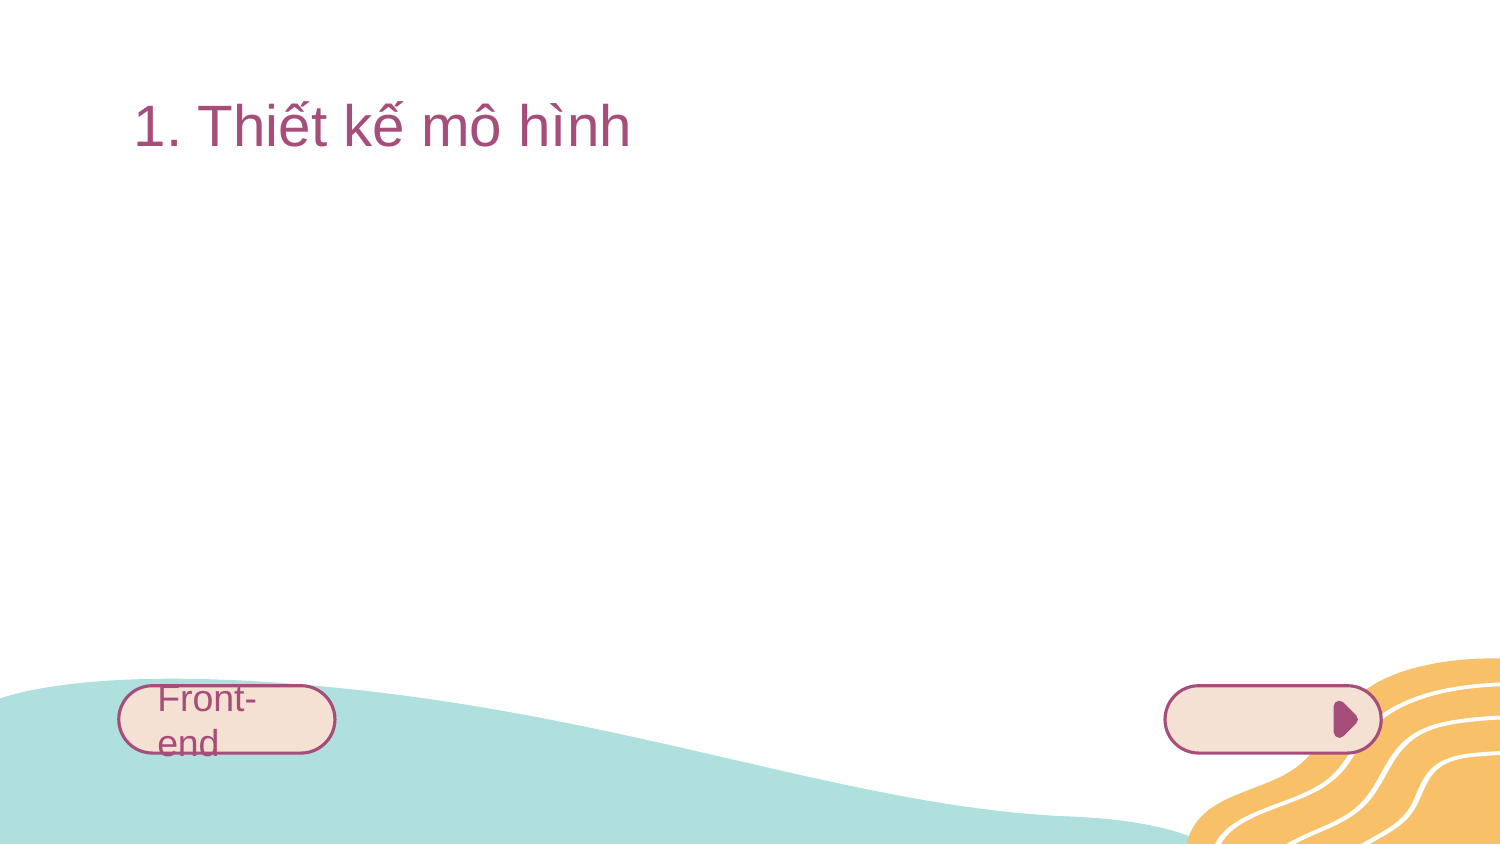

# 1. Thiết kế mô hình

Front-end